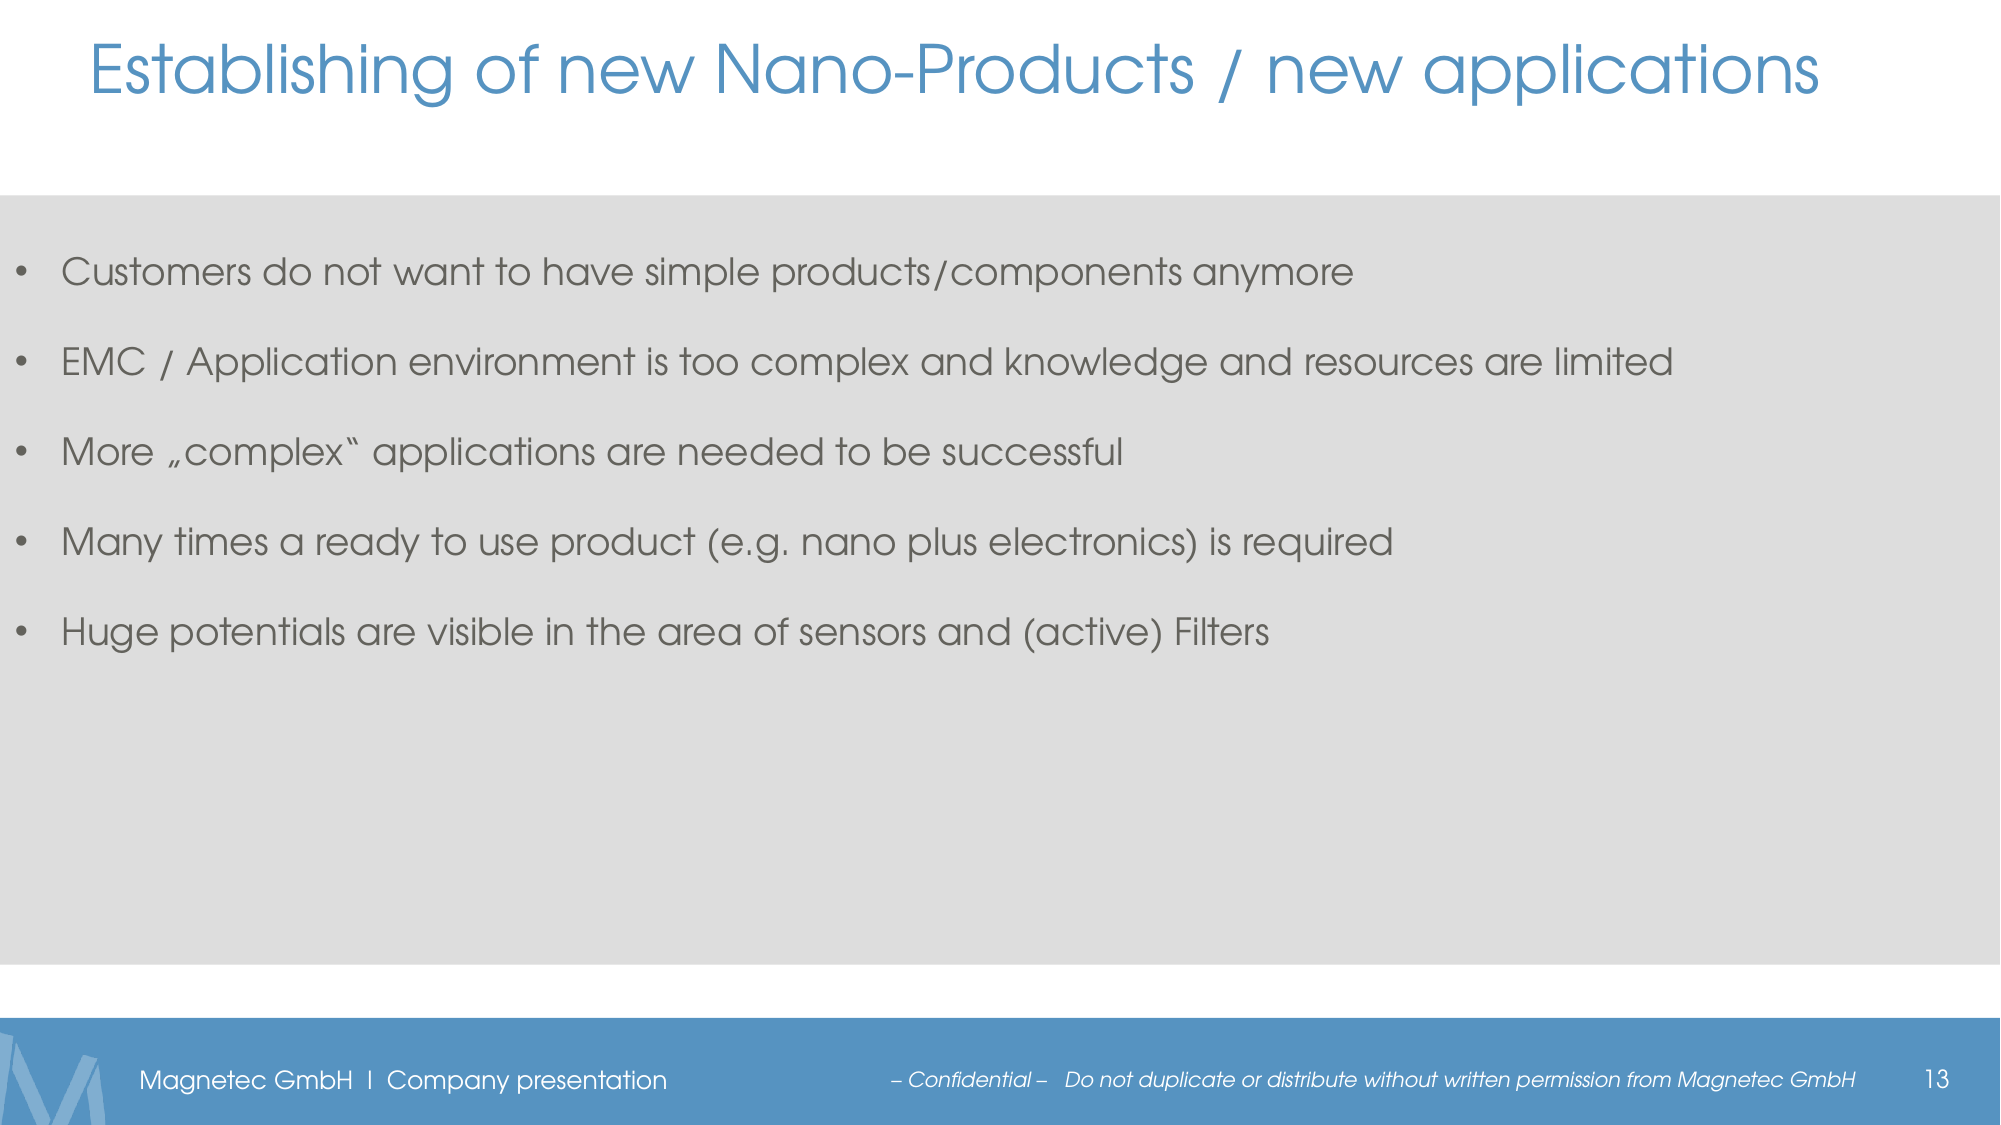

Establishing of new Nano-Products / new applications

Customers do not want to have simple products/components anymore

EMC / Application environment is too complex and knowledge and resources are limited

More „complex“ applications are needed to be successful

Many times a ready to use product (e.g. nano plus electronics) is required

Huge potentials are visible in the area of sensors and (active) Filters